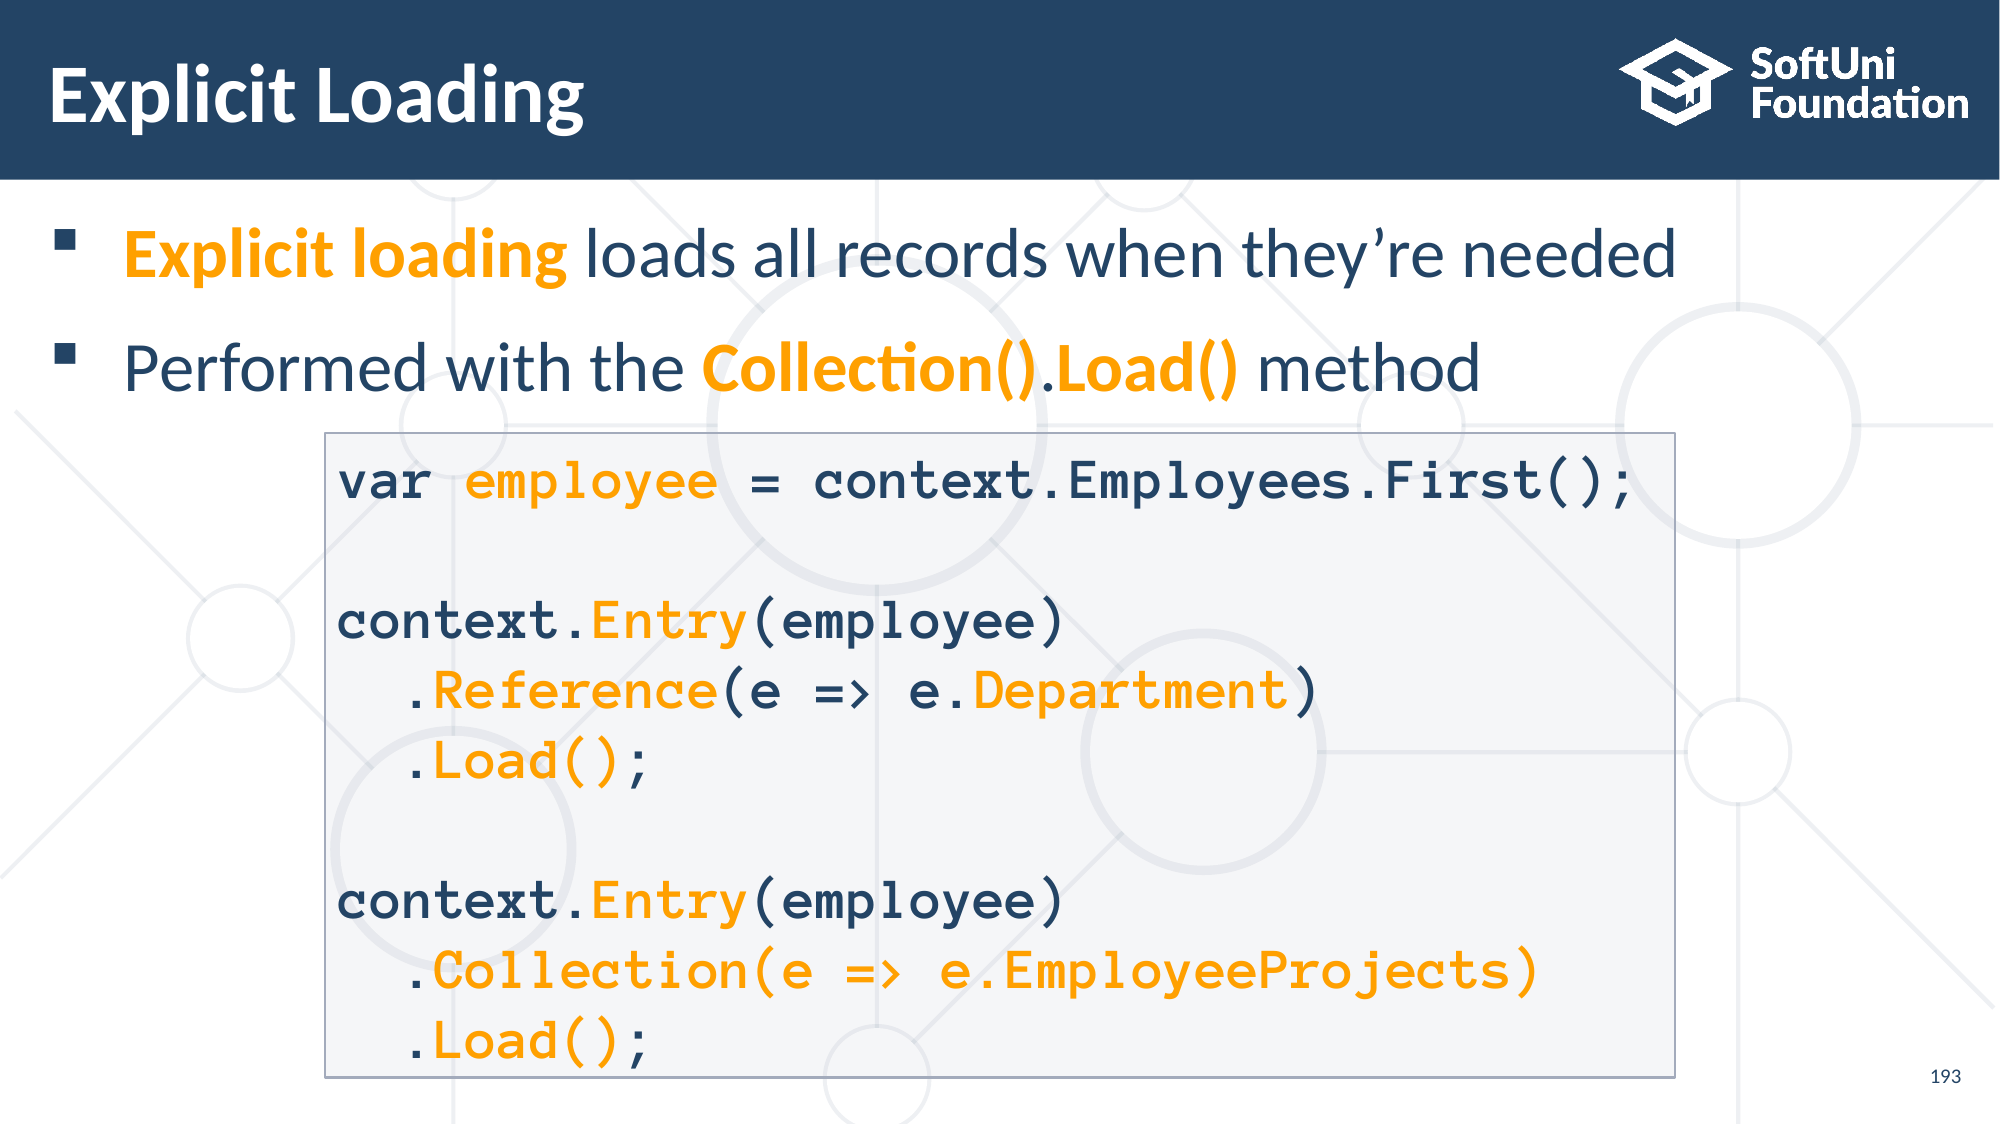

# Explicit Loading
Explicit loading loads all records when they’re needed
Performed with the Collection().Load() method
var employee = context.Employees.First();

context.Entry(employee)
  .Reference(e => e.Department)
  .Load();

context.Entry(employee)
  .Collection(e => e.EmployeeProjects)
  .Load();
193